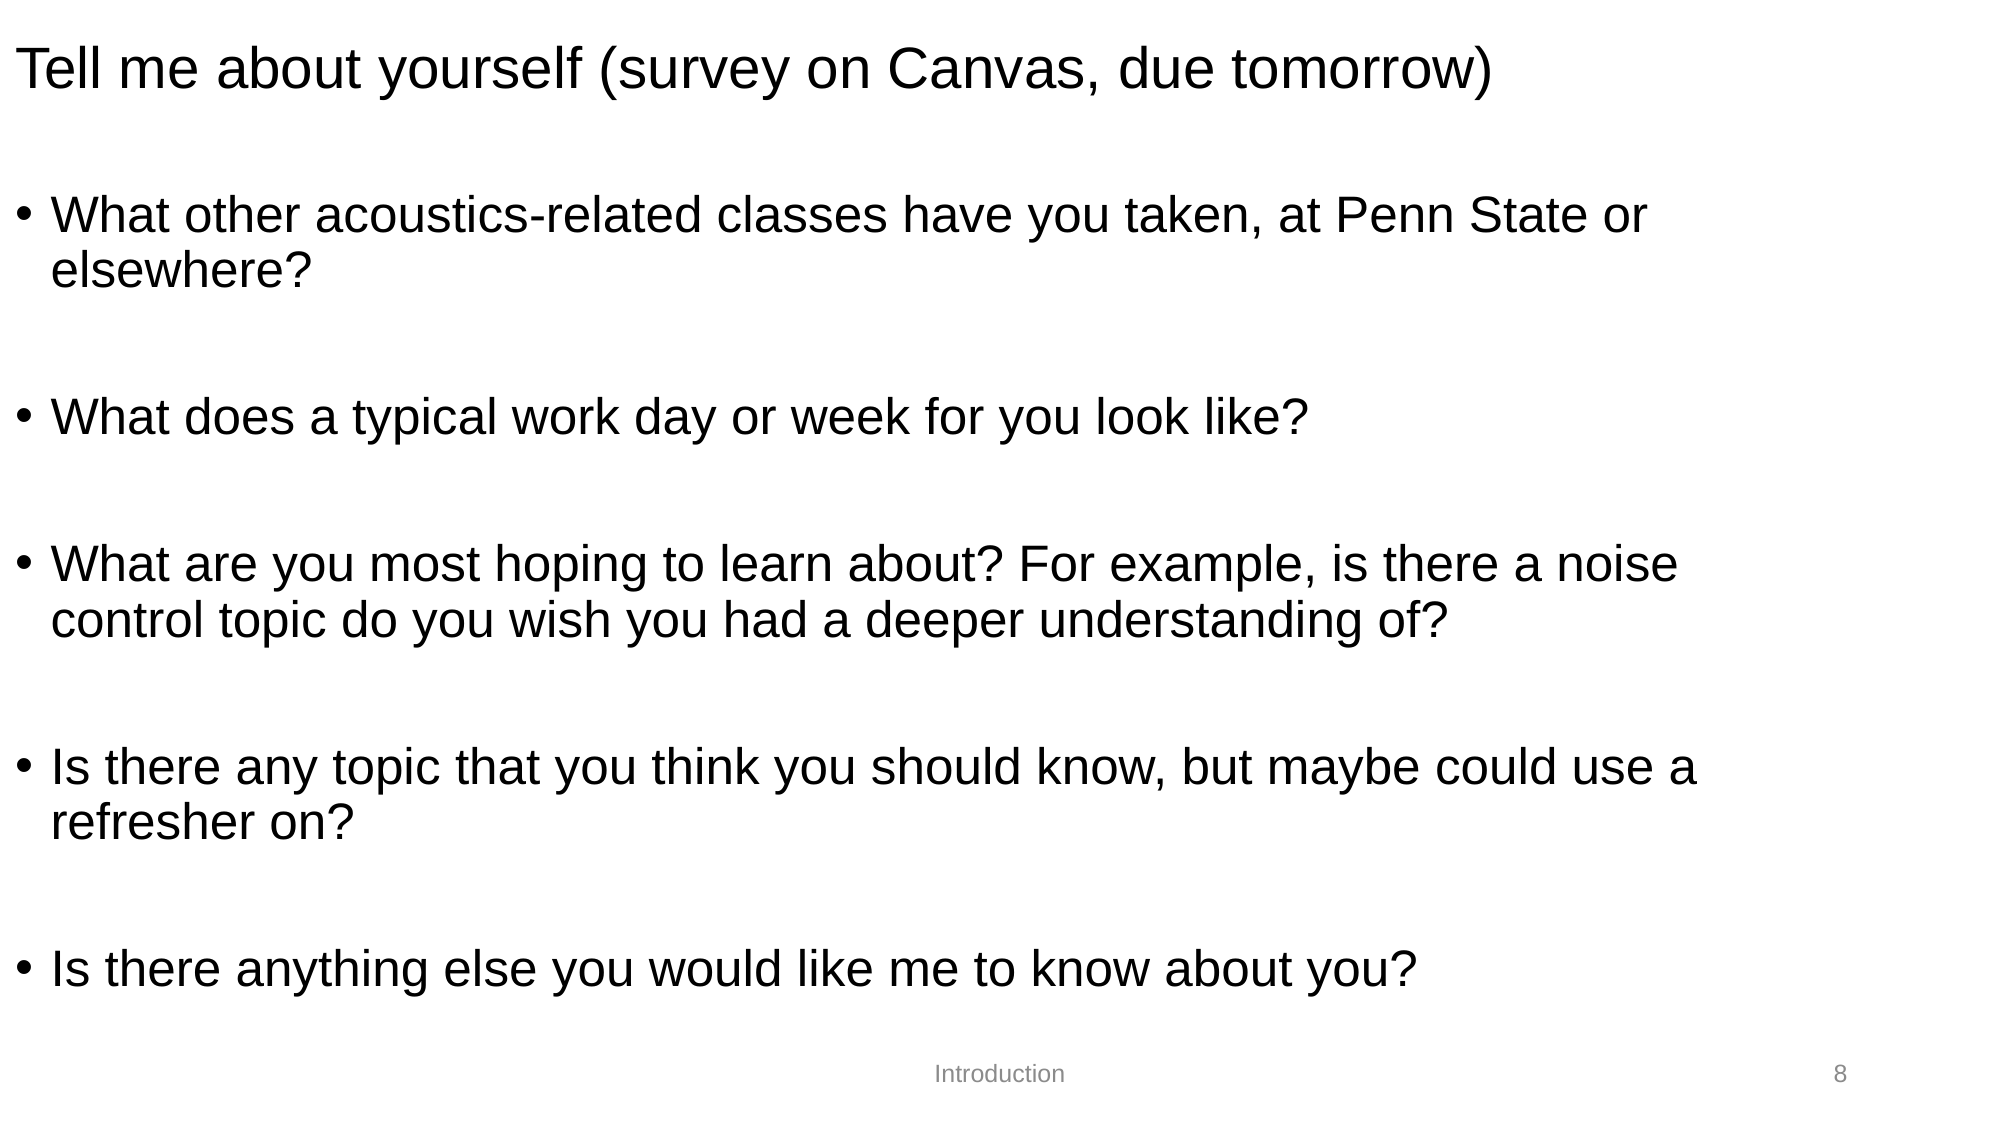

# Tell me about yourself (survey on Canvas, due tomorrow)
What other acoustics-related classes have you taken, at Penn State or elsewhere?

What does a typical work day or week for you look like?

What are you most hoping to learn about? For example, is there a noise control topic do you wish you had a deeper understanding of?

Is there any topic that you think you should know, but maybe could use a refresher on?

Is there anything else you would like me to know about you?
Introduction
8